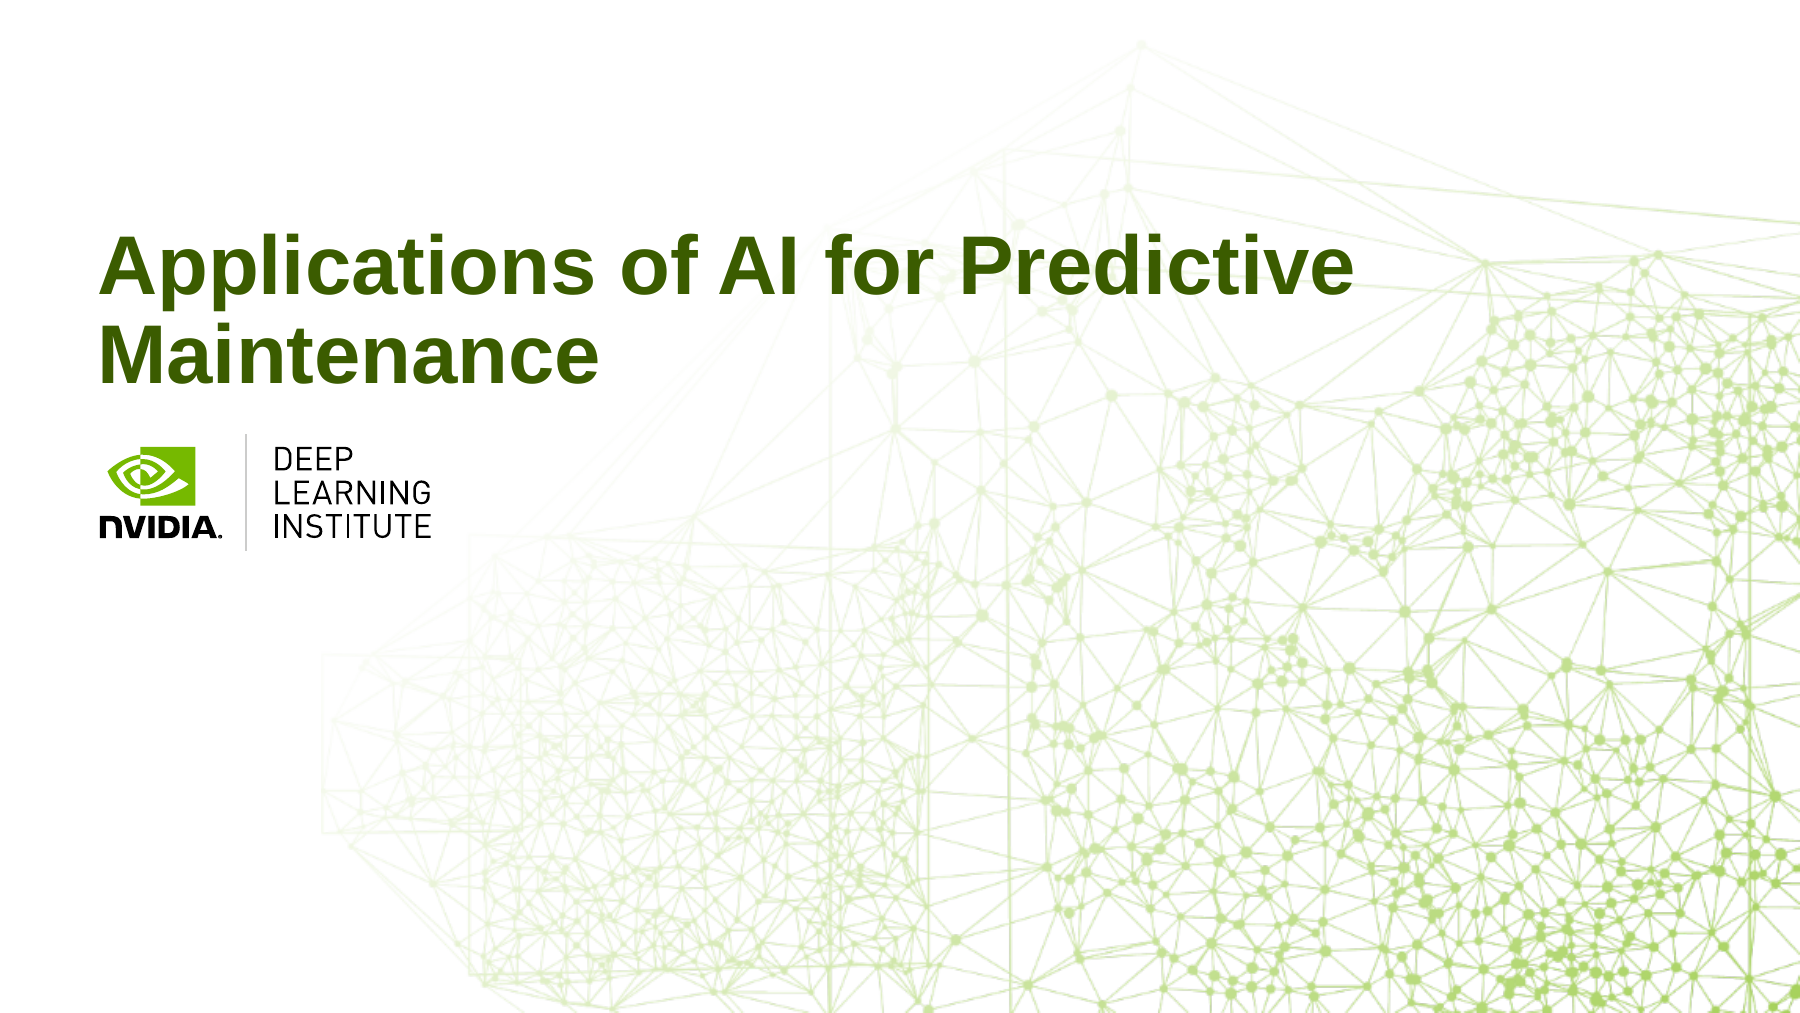

# Applications of AI for Predictive Maintenance